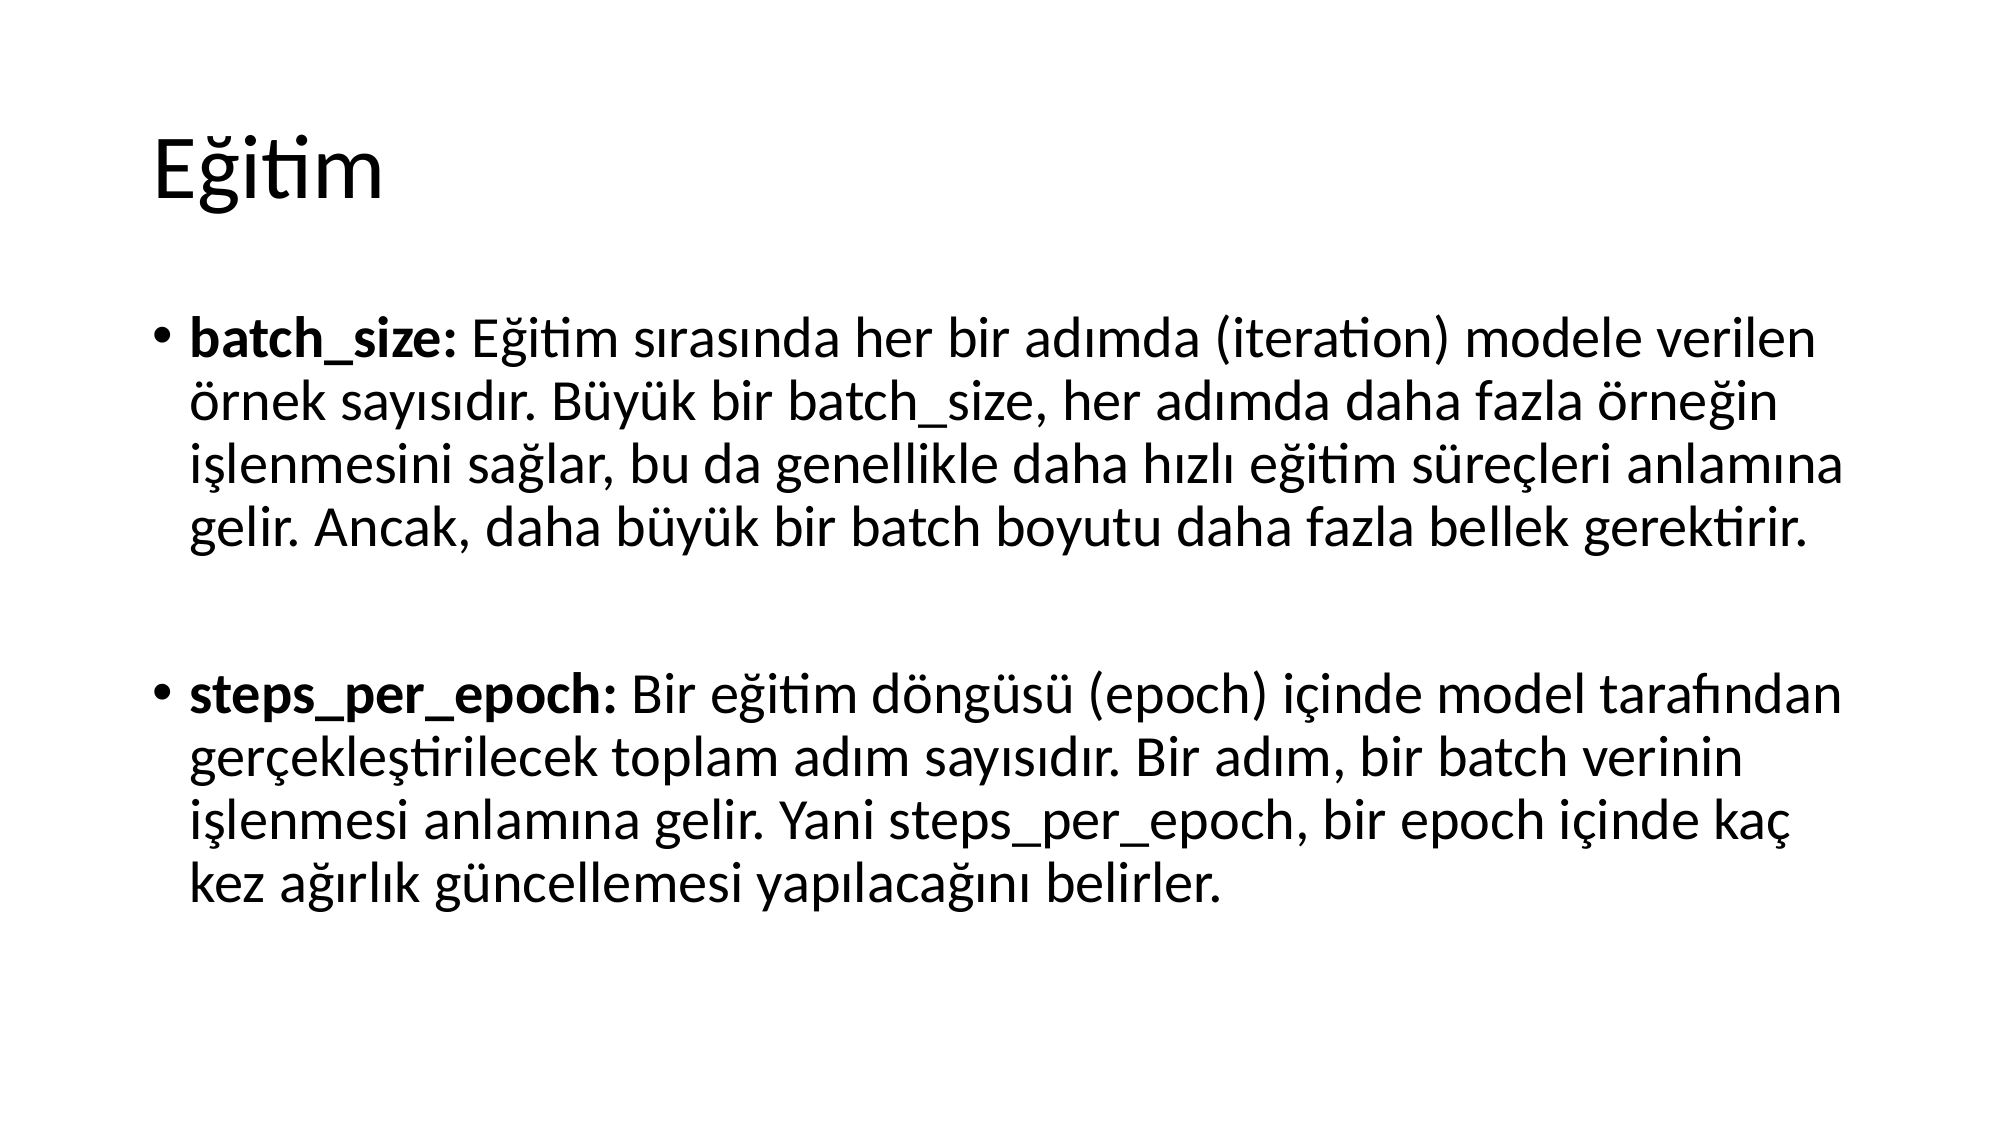

# Eğitim
batch_size: Eğitim sırasında her bir adımda (iteration) modele verilen örnek sayısıdır. Büyük bir batch_size, her adımda daha fazla örneğin işlenmesini sağlar, bu da genellikle daha hızlı eğitim süreçleri anlamına gelir. Ancak, daha büyük bir batch boyutu daha fazla bellek gerektirir.

steps_per_epoch: Bir eğitim döngüsü (epoch) içinde model tarafından gerçekleştirilecek toplam adım sayısıdır. Bir adım, bir batch verinin işlenmesi anlamına gelir. Yani steps_per_epoch, bir epoch içinde kaç kez ağırlık güncellemesi yapılacağını belirler.